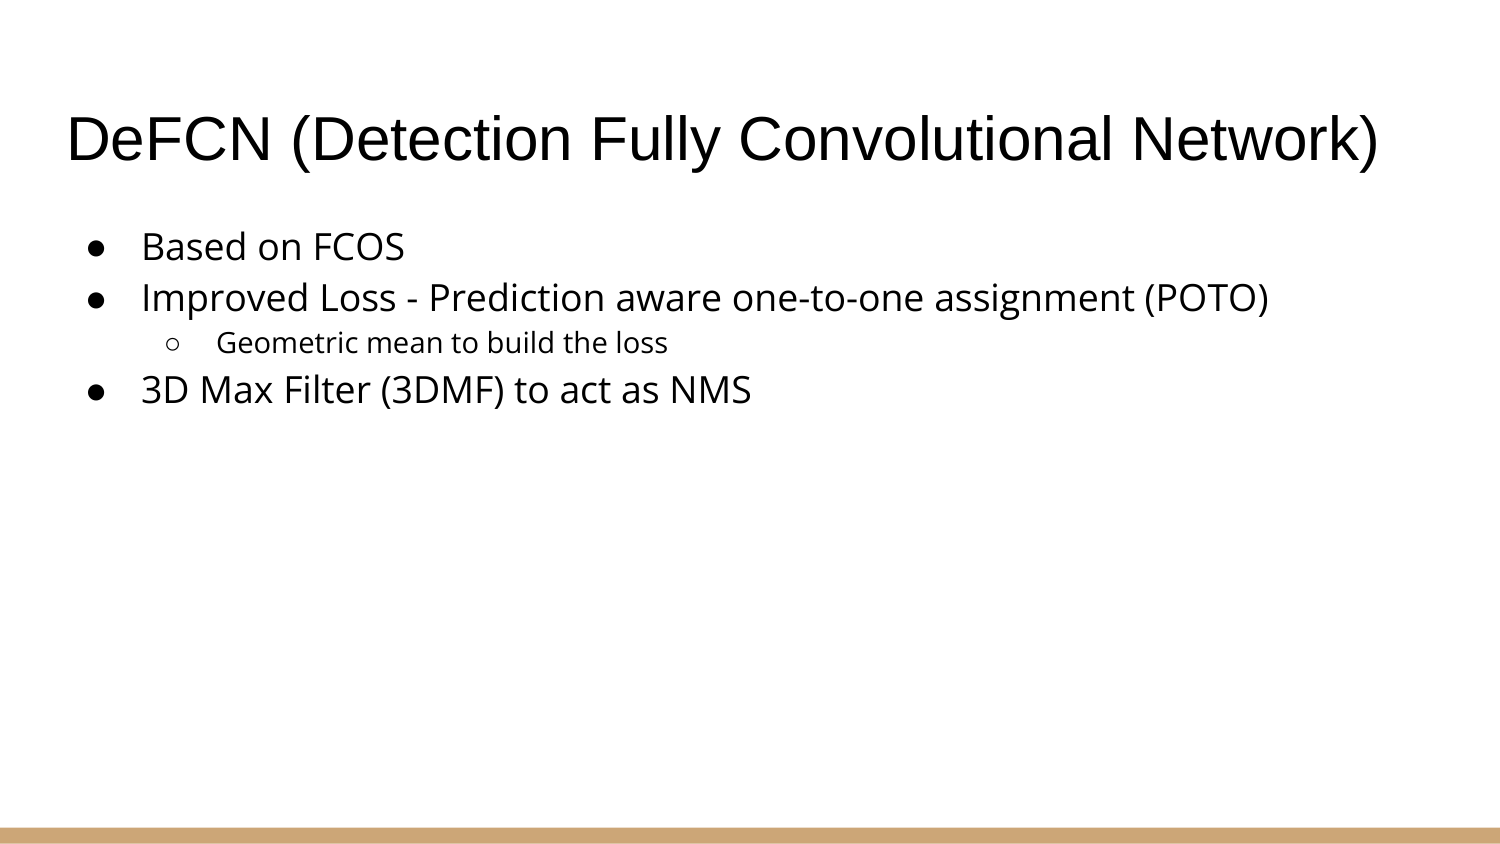

# DeFCN (Detection Fully Convolutional Network)
Based on FCOS
Improved Loss - Prediction aware one-to-one assignment (POTO)
Geometric mean to build the loss
3D Max Filter (3DMF) to act as NMS